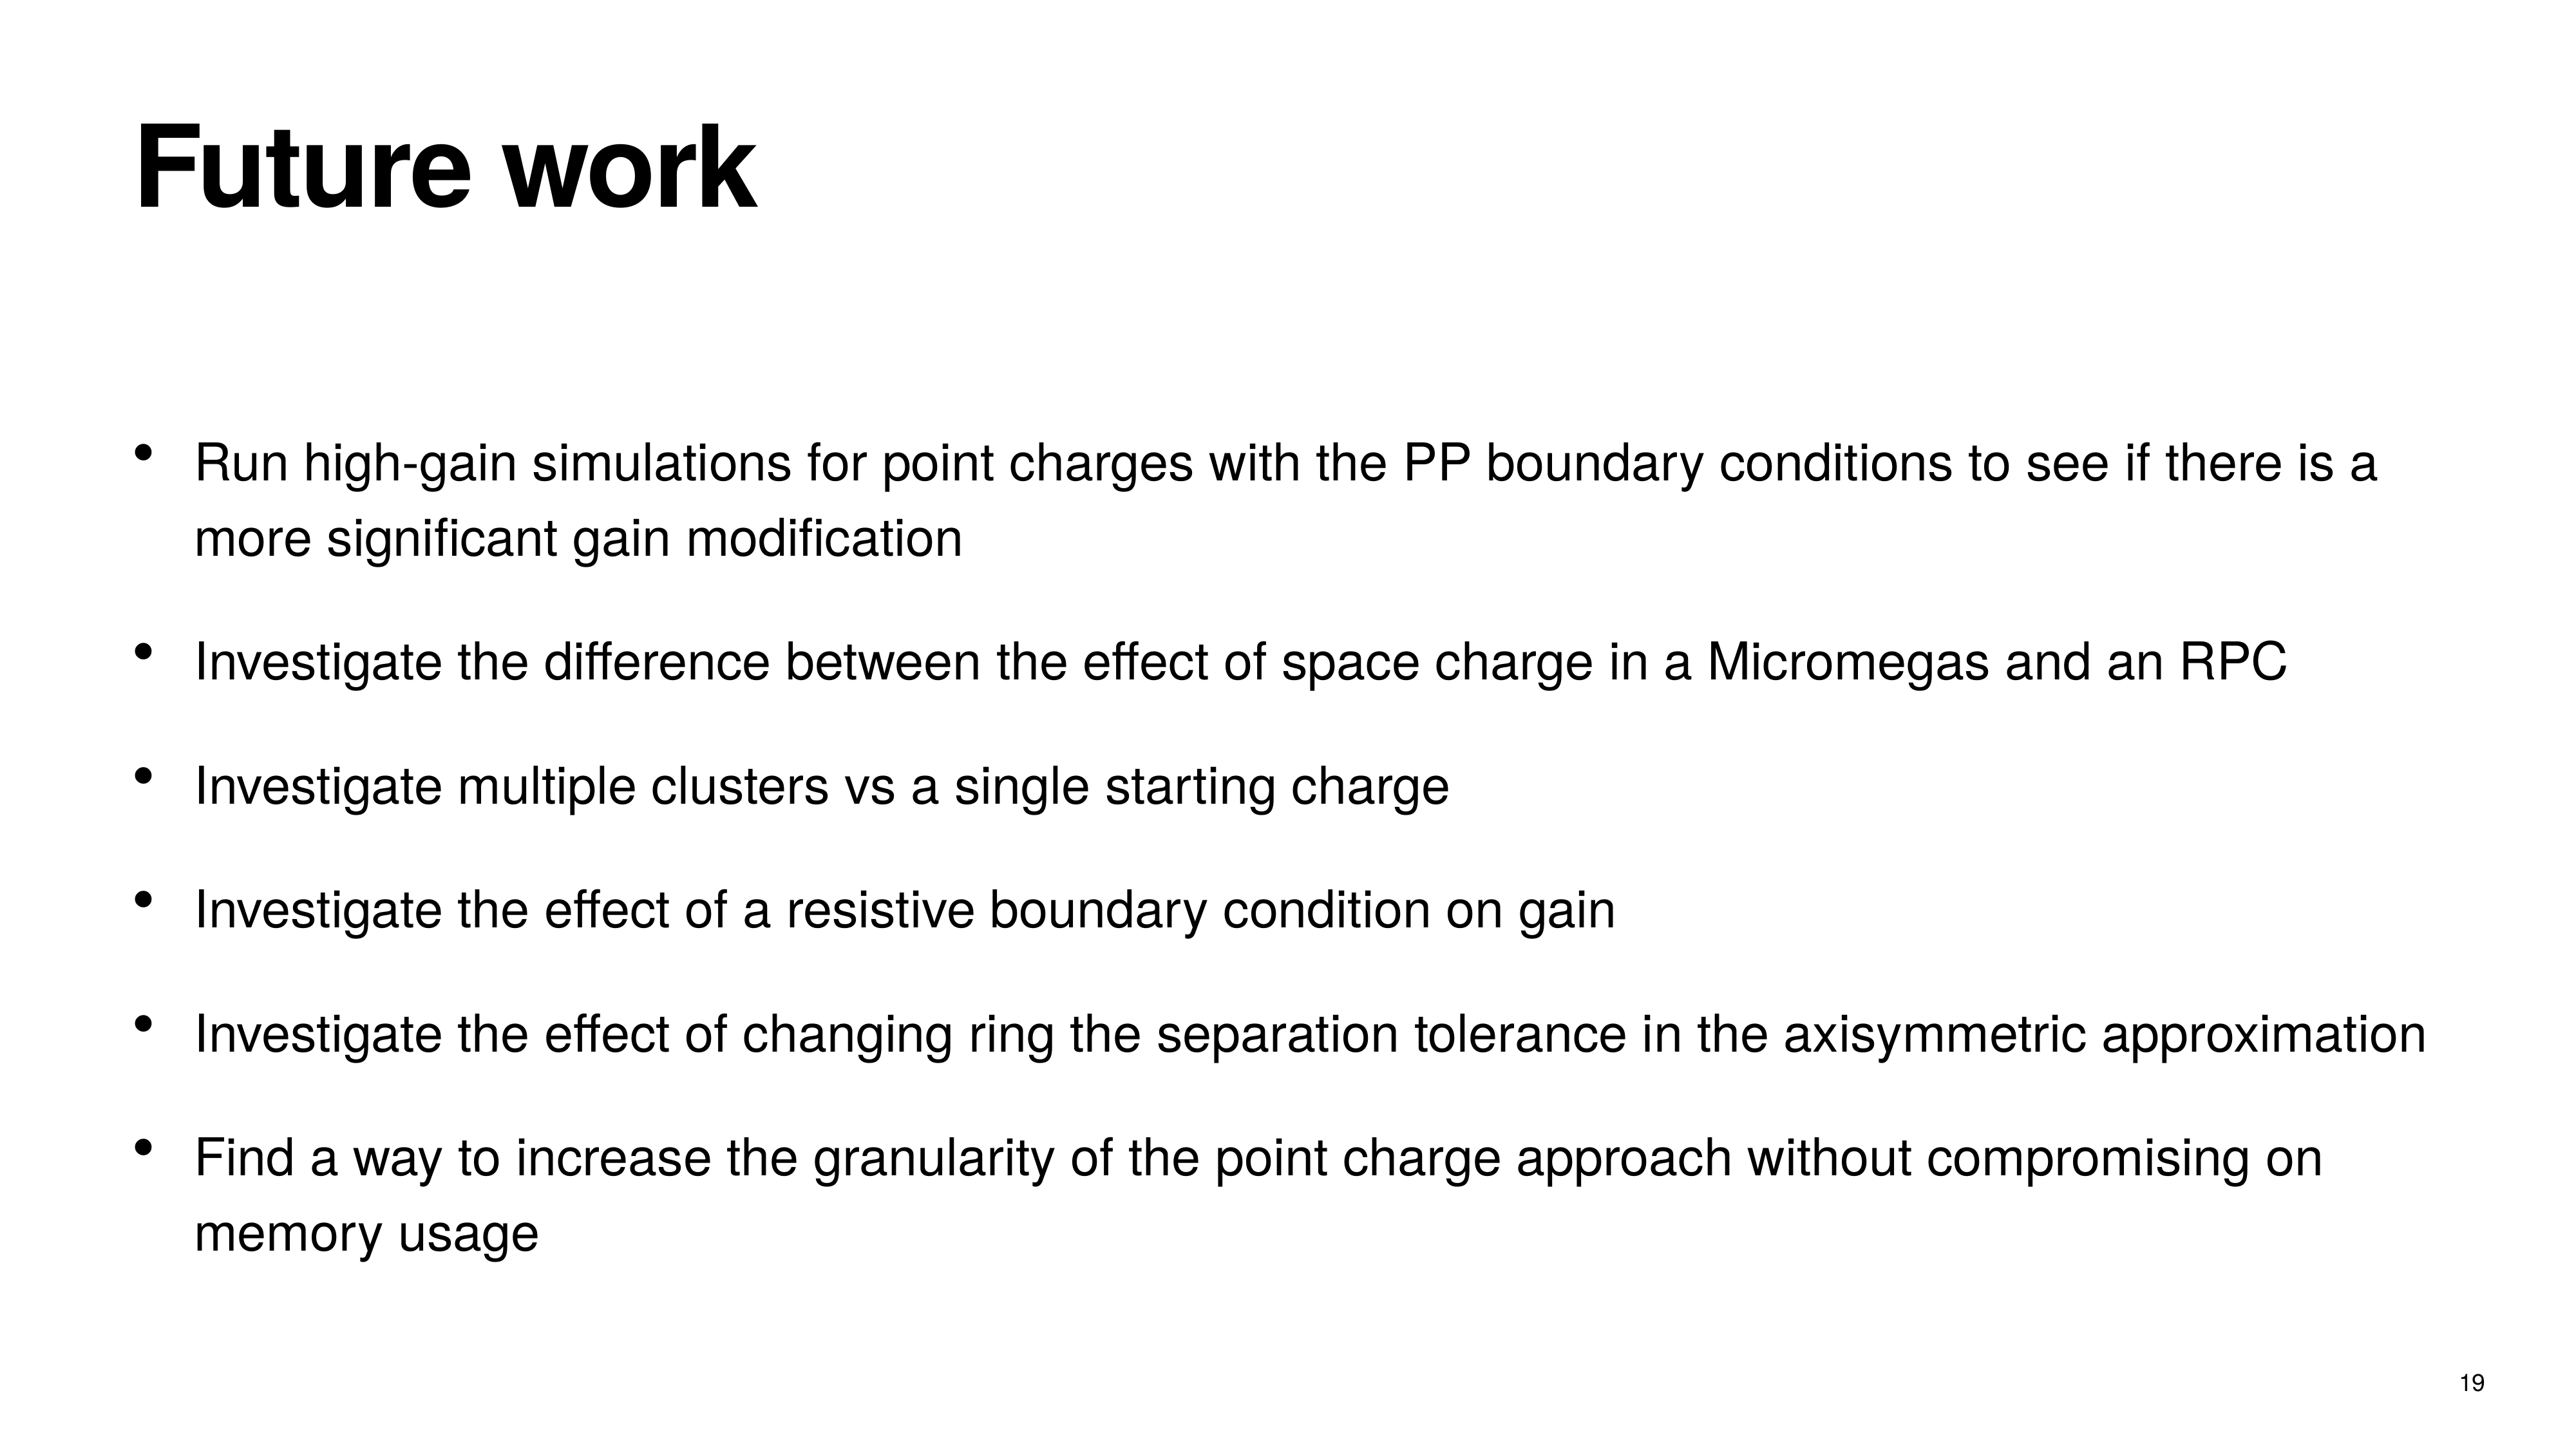

# Future work
Run high-gain simulations for point charges with the PP boundary conditions to see if there is a more significant gain modification
Investigate the difference between the effect of space charge in a Micromegas and an RPC
Investigate multiple clusters vs a single starting charge
Investigate the effect of a resistive boundary condition on gain
Investigate the effect of changing ring the separation tolerance in the axisymmetric approximation
Find a way to increase the granularity of the point charge approach without compromising on memory usage
19